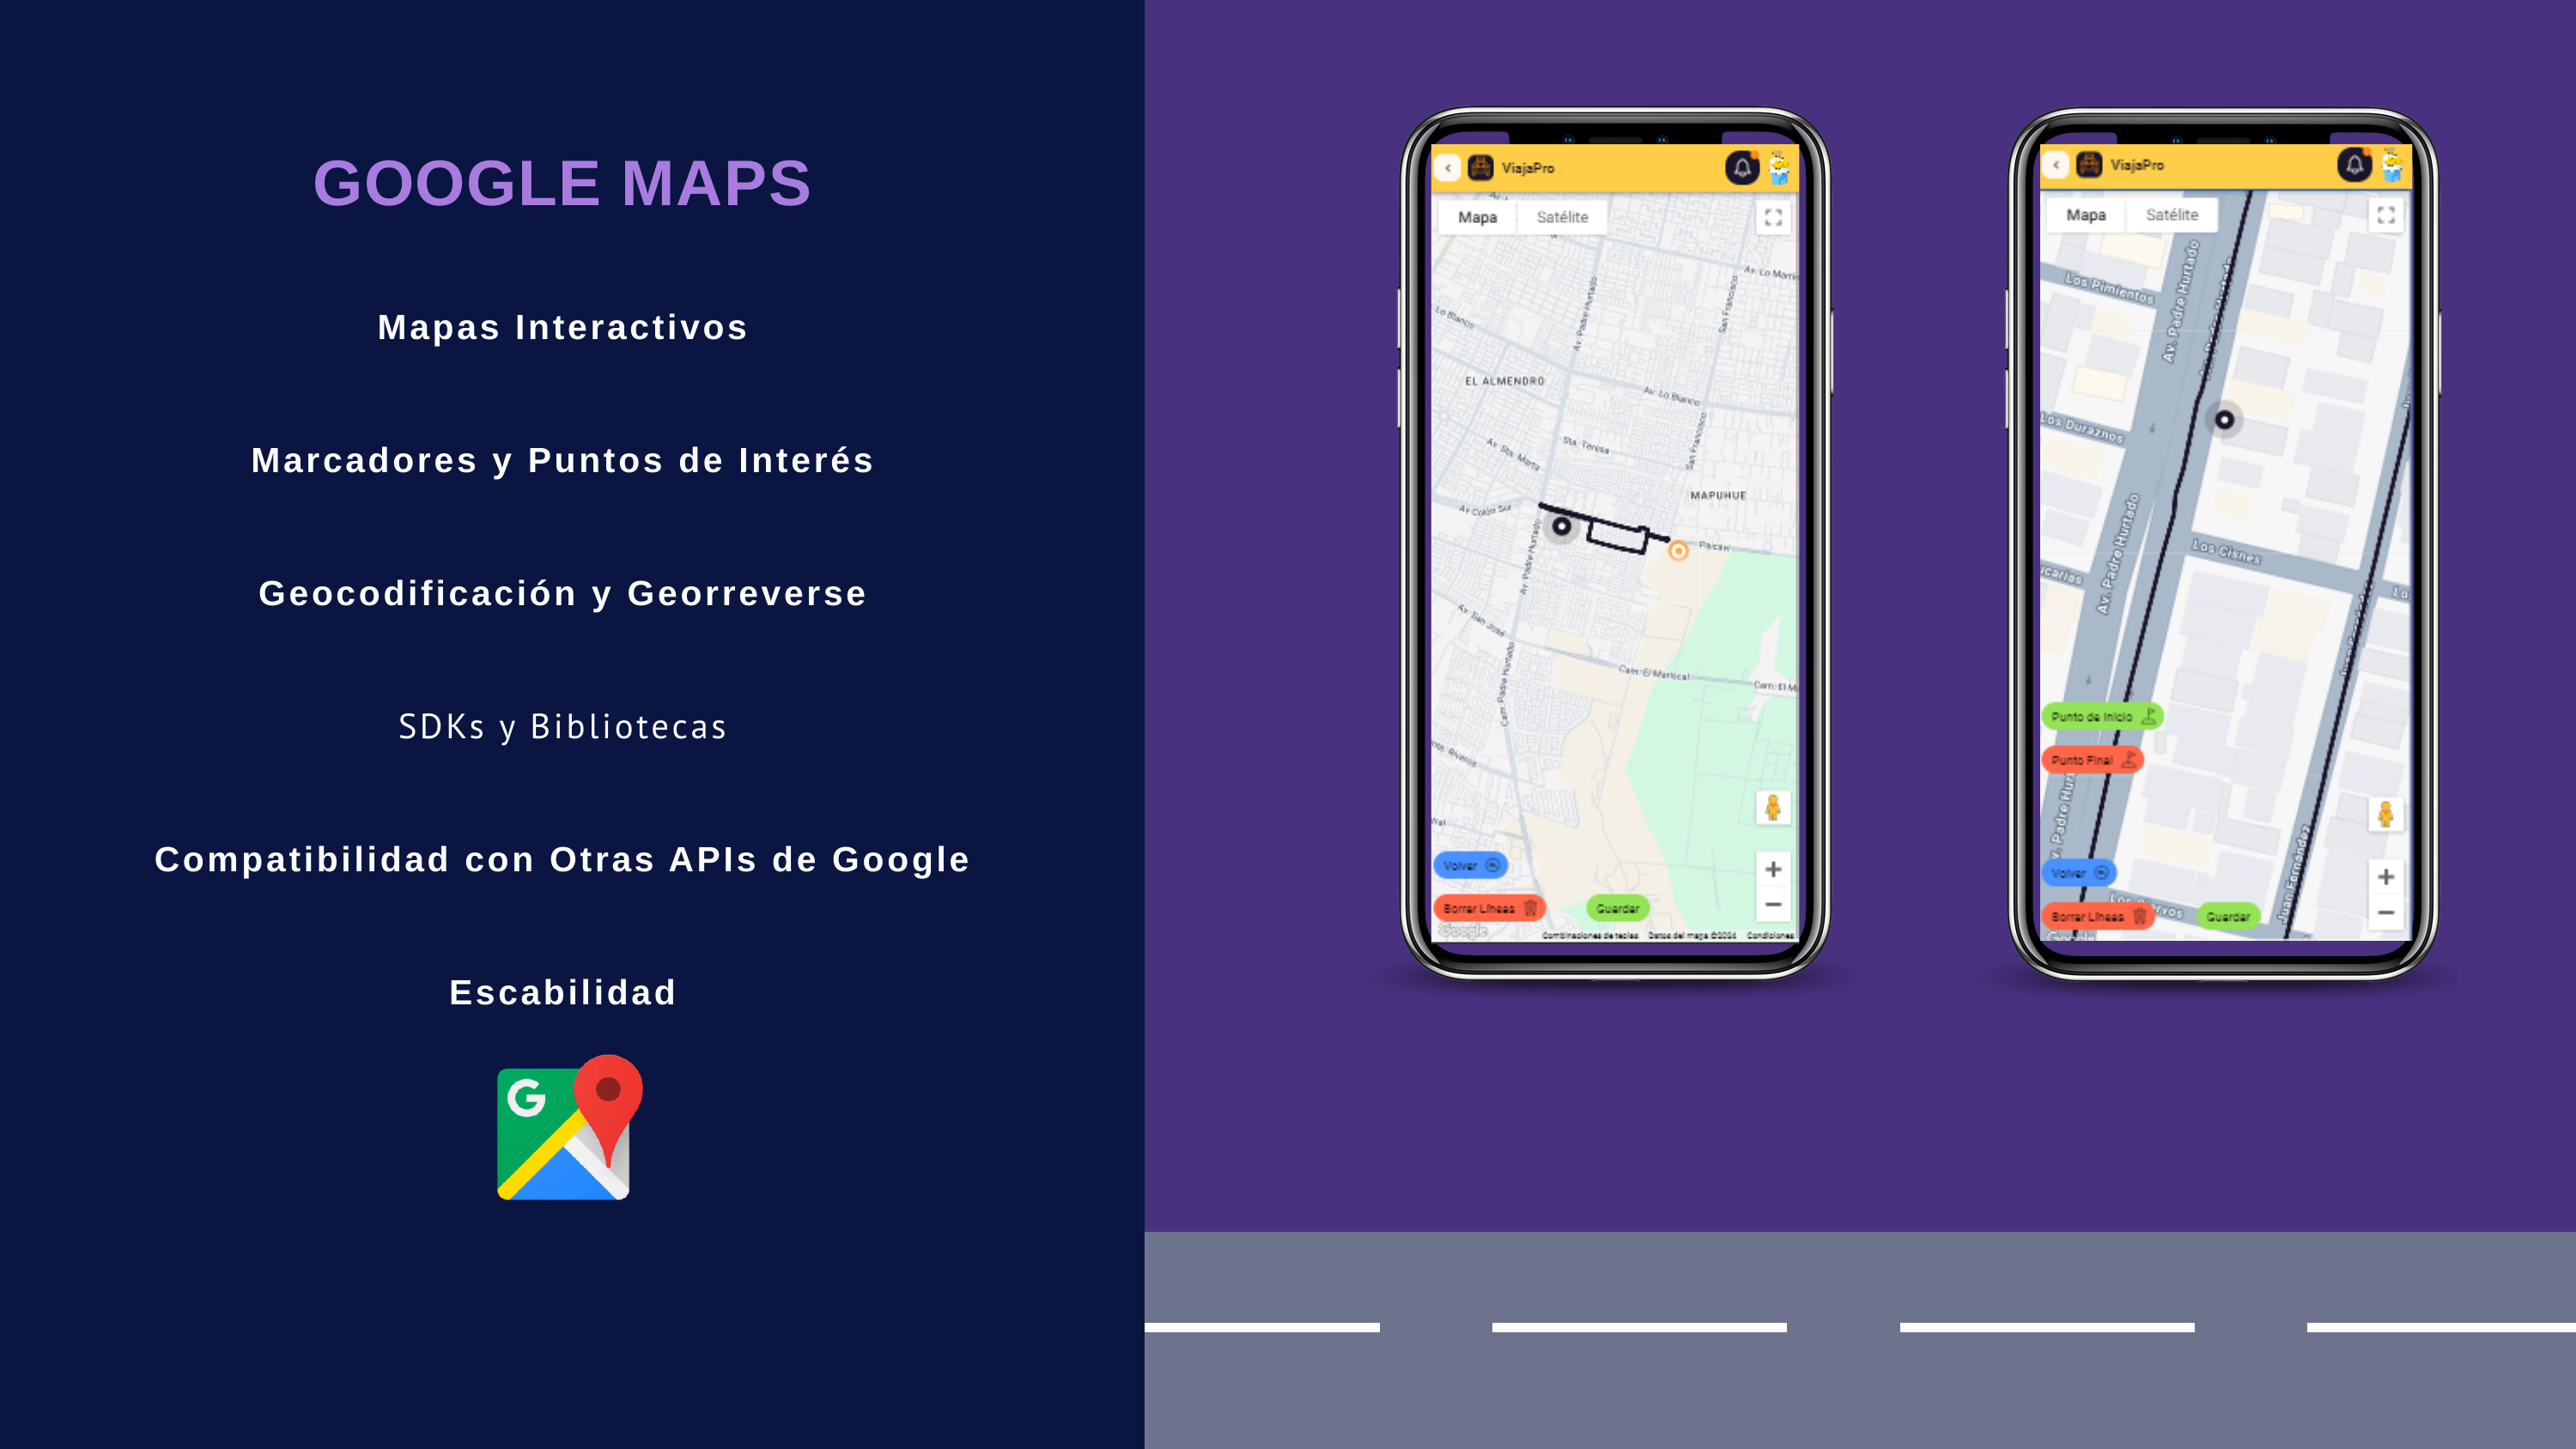

GOOGLE MAPS

Mapas Interactivos

Marcadores y Puntos de Interés

Geocodificación y Georreverse

SDKs y Bibliotecas

Compatibilidad con Otras APIs de Google

Escabilidad